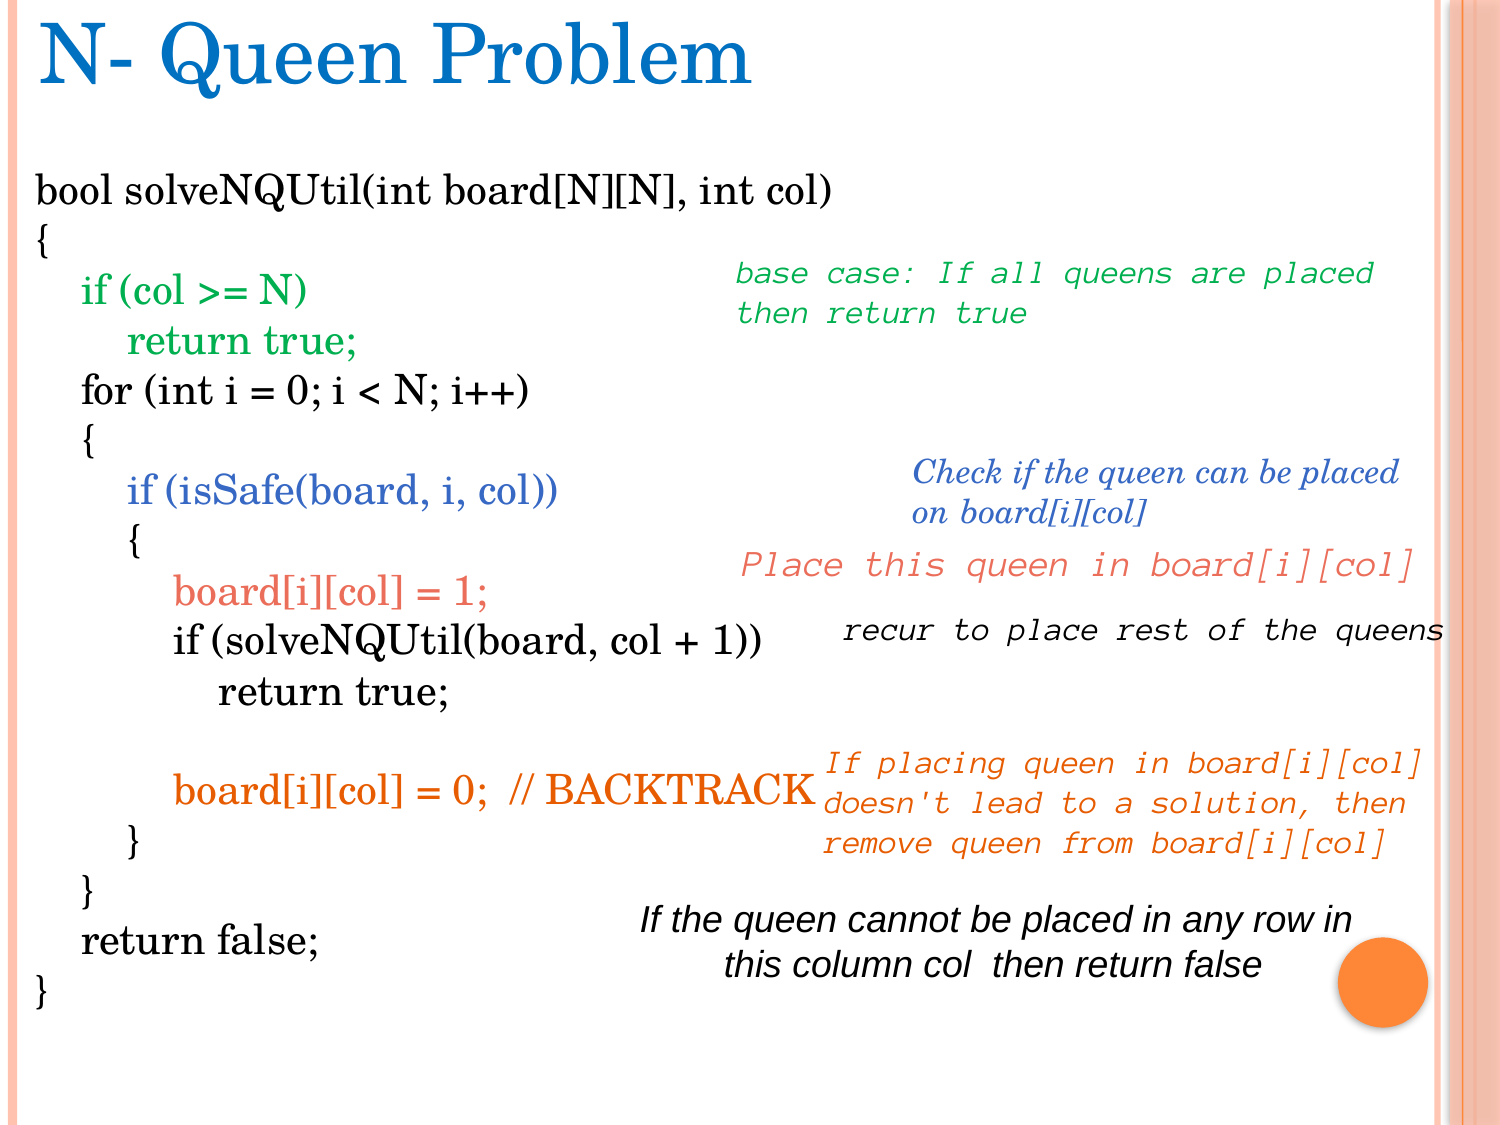

N- Queen Problem
bool solveNQUtil(int board[N][N], int col)
{
    if (col >= N)
        return true;
    for (int i = 0; i < N; i++)
    {
        if (isSafe(board, i, col))
        {
            board[i][col] = 1;
            if (solveNQUtil(board, col + 1))
                return true;

            board[i][col] = 0;  // BACKTRACK
        }
    }
    return false;
}
base case: If all queens are placed then return true
Check if the queen can be placed on board[i][col]
Place this queen in board[i][col]
    recur to place rest of the queens
If placing queen in board[i][col] doesn't lead to a solution, then remove queen from board[i][col]
If the queen cannot be placed in any row in
        this column col  then return false